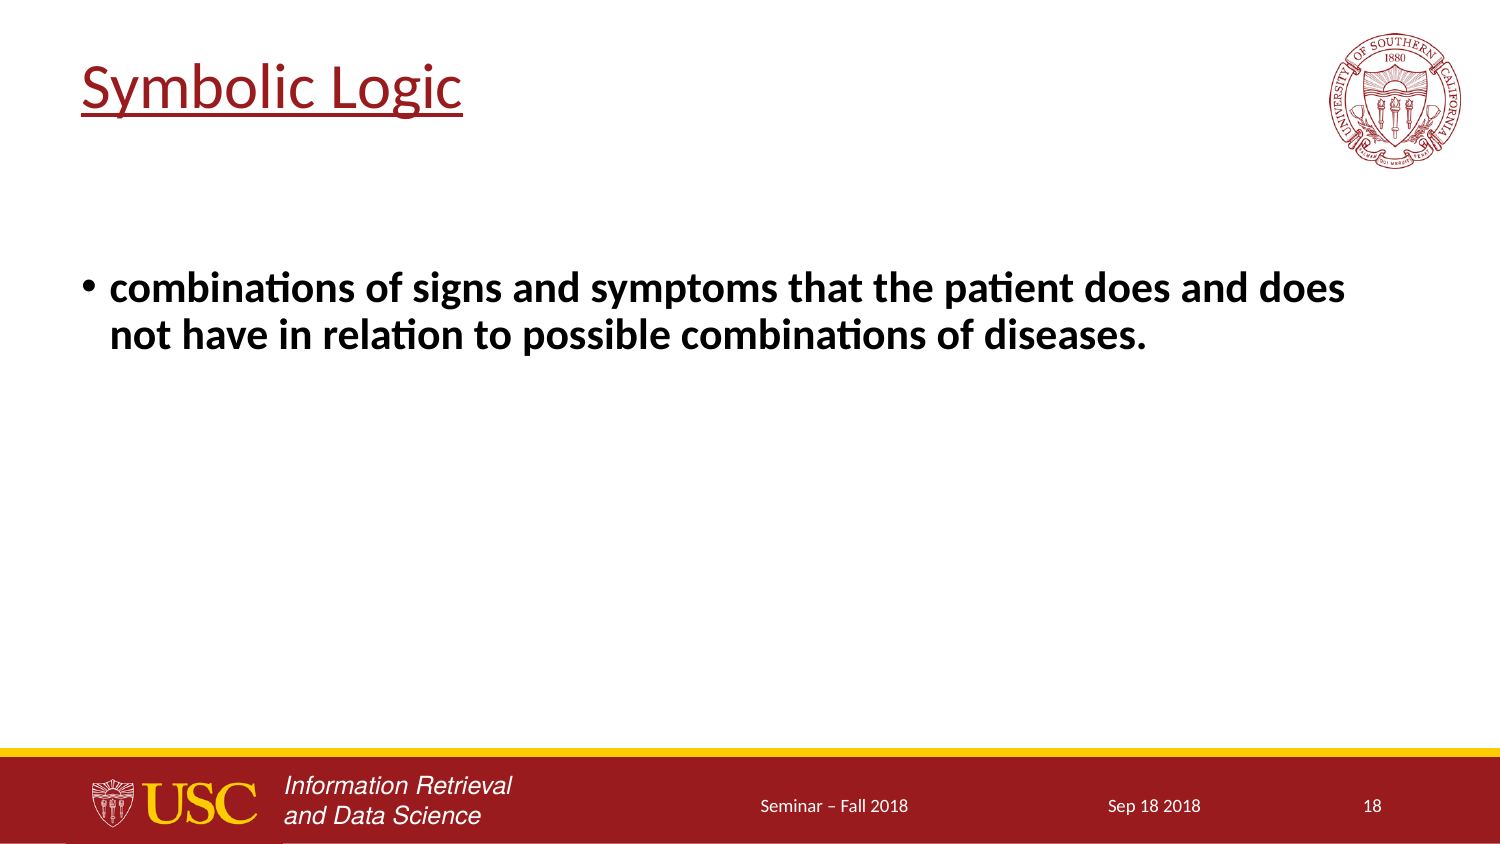

# Symbolic Logic
combinations of signs and symptoms that the patient does and does not have in relation to possible combinations of diseases.

Seminar – Fall 2018
Sep 18 2018
18